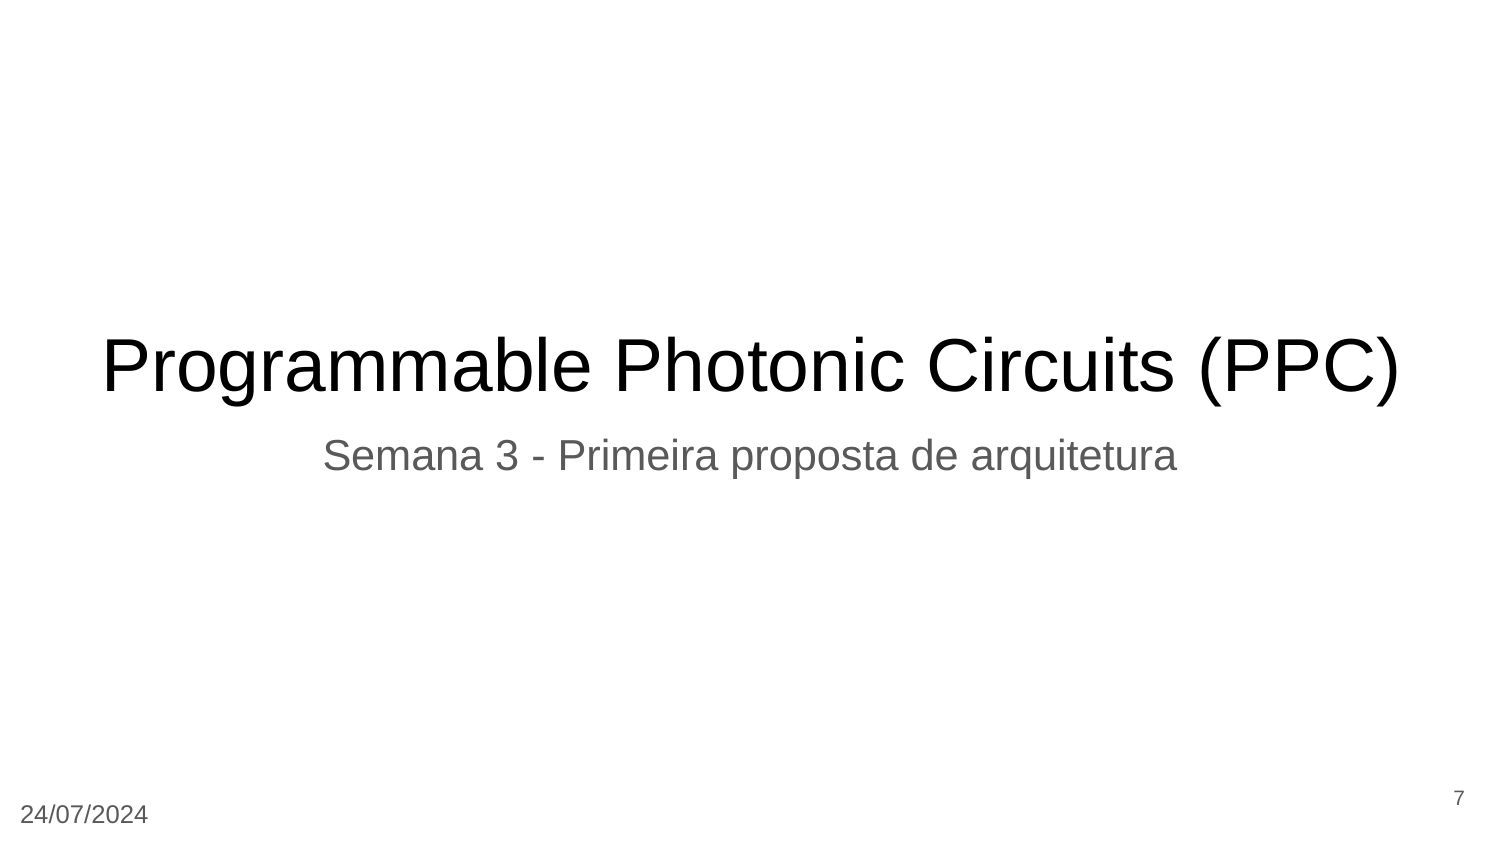

Programmable Photonic Circuits (PPC)
Semana 3 - Primeira proposta de arquitetura
7
24/07/2024